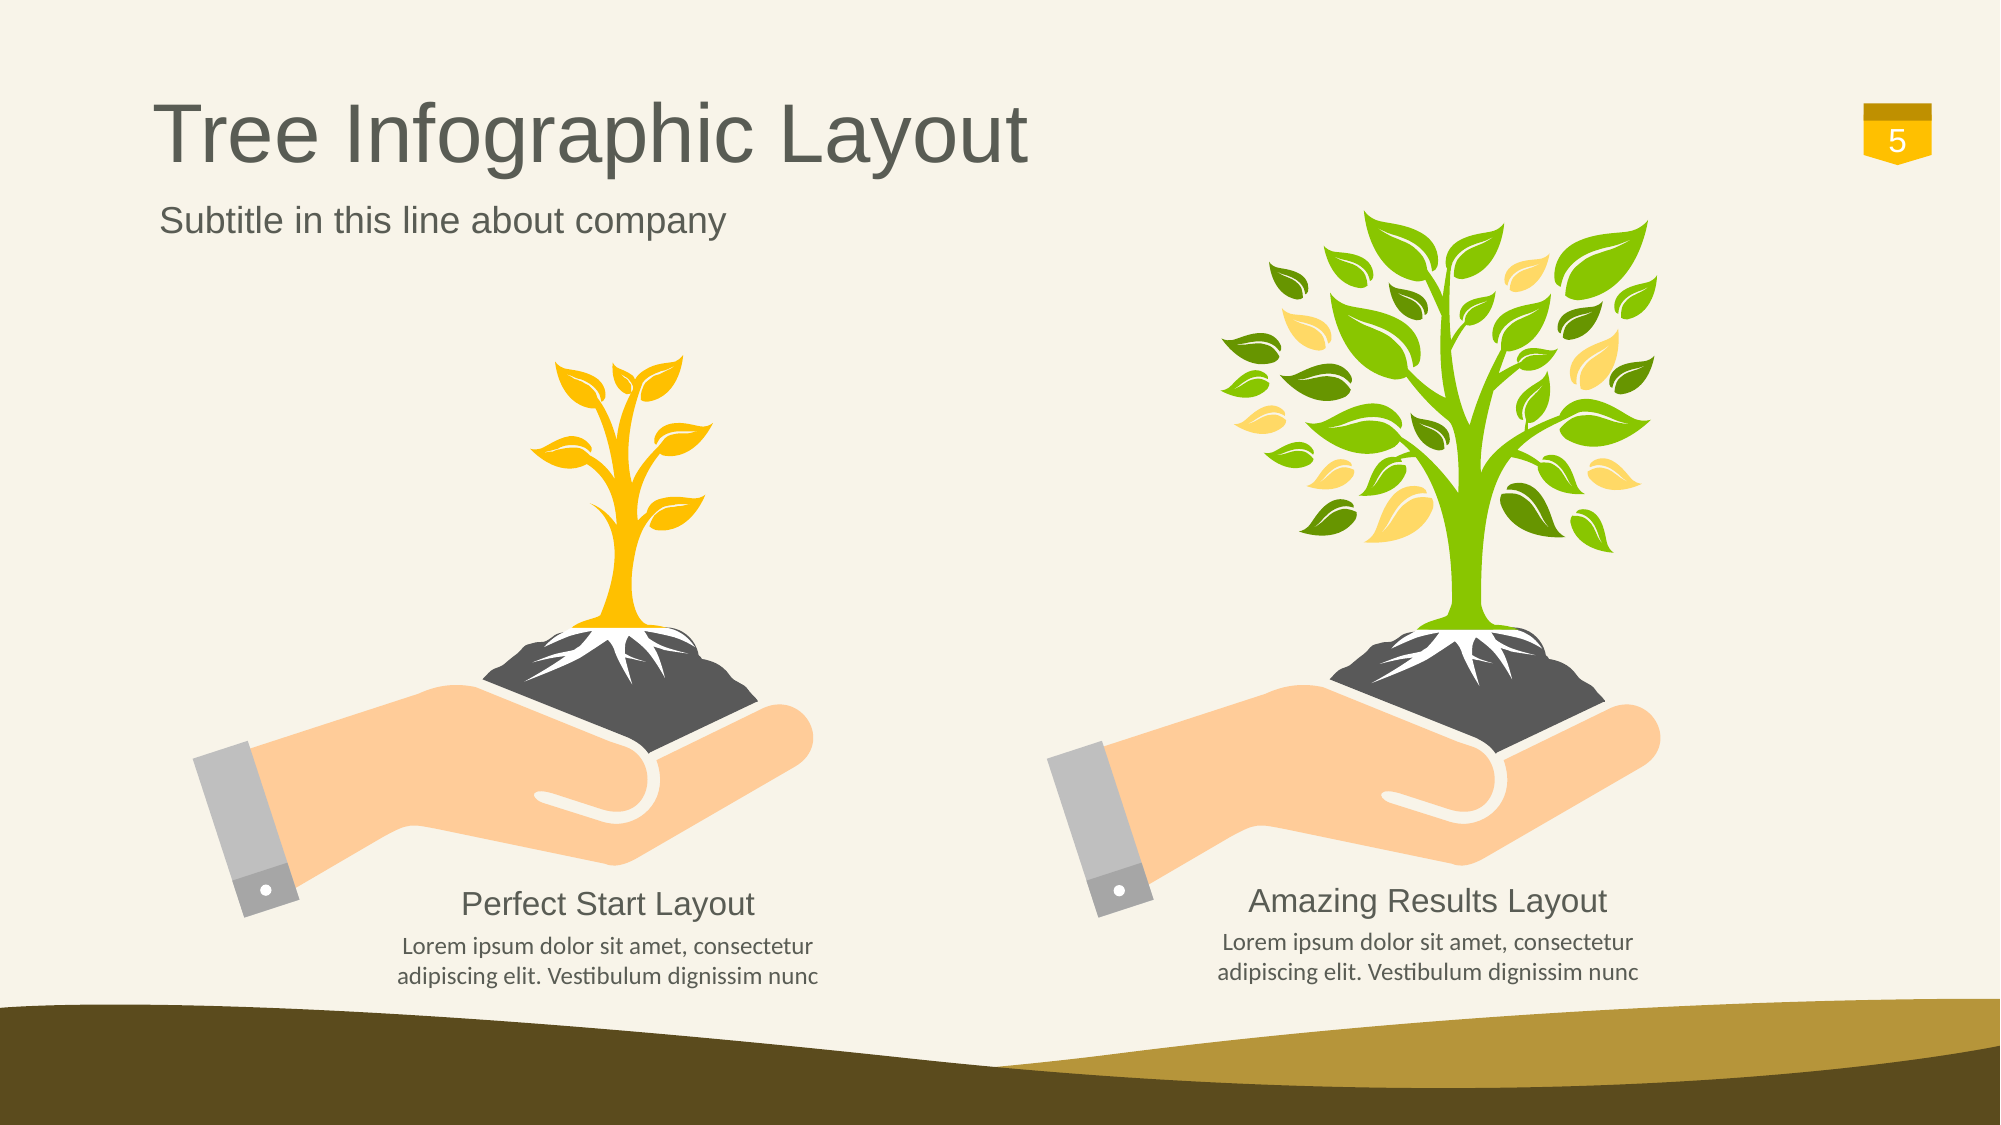

# Tree Infographic Layout
5
Subtitle in this line about company

Amazing Results Layout
Lorem ipsum dolor sit amet, consectetur adipiscing elit. Vestibulum dignissim nunc
Perfect Start Layout
Lorem ipsum dolor sit amet, consectetur adipiscing elit. Vestibulum dignissim nunc